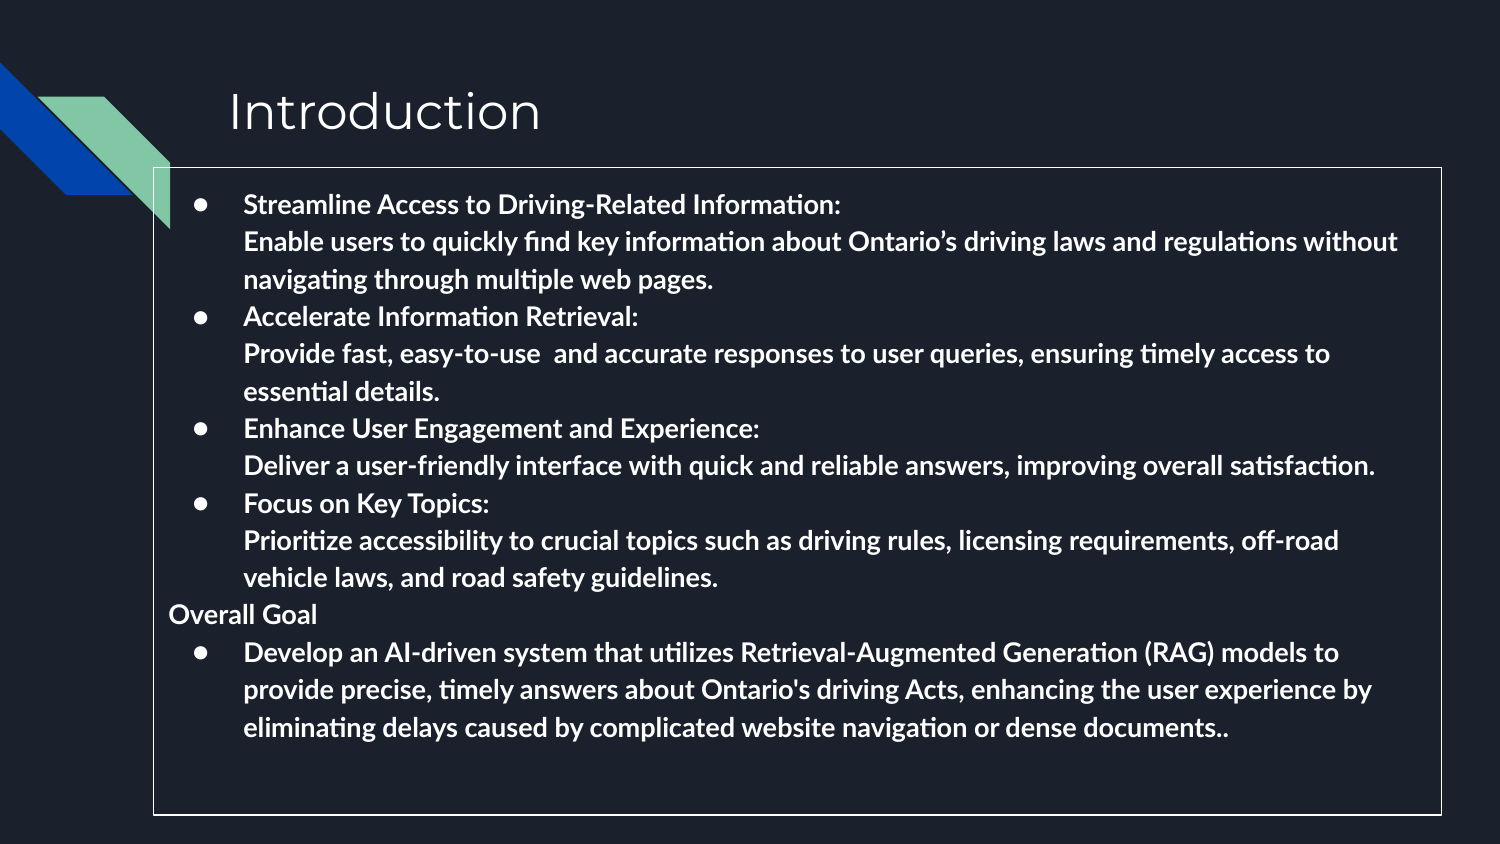

# Introduction
Streamline Access to Driving-Related Information:
Enable users to quickly find key information about Ontario’s driving laws and regulations without navigating through multiple web pages.
Accelerate Information Retrieval:
Provide fast, easy-to-use  and accurate responses to user queries, ensuring timely access to essential details.
Enhance User Engagement and Experience:
Deliver a user-friendly interface with quick and reliable answers, improving overall satisfaction.
Focus on Key Topics:
Prioritize accessibility to crucial topics such as driving rules, licensing requirements, off-road vehicle laws, and road safety guidelines.
Overall Goal
Develop an AI-driven system that utilizes Retrieval-Augmented Generation (RAG) models to provide precise, timely answers about Ontario's driving Acts, enhancing the user experience by eliminating delays caused by complicated website navigation or dense documents..